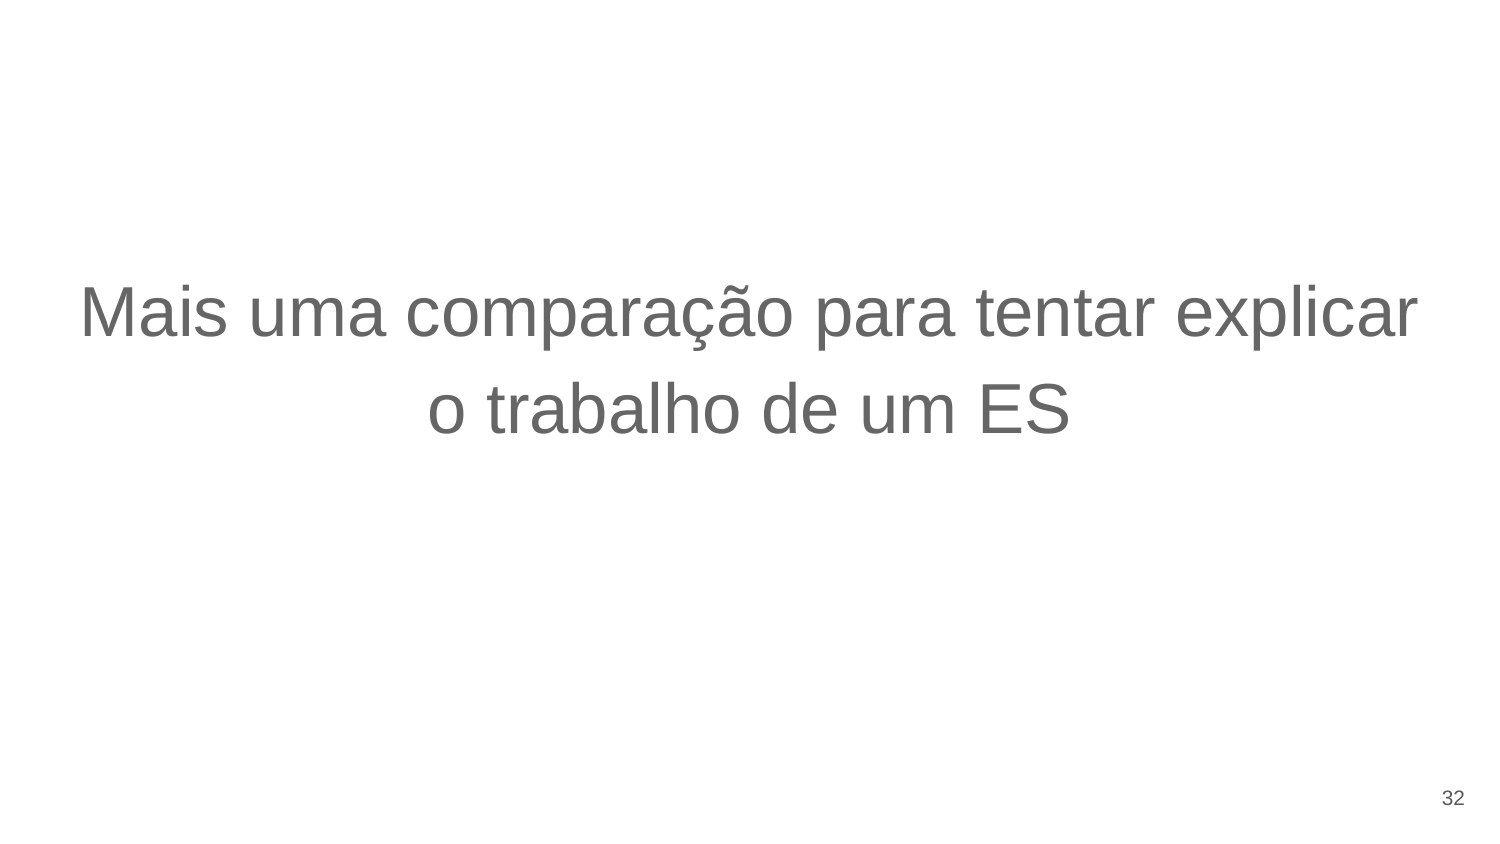

Mais uma comparação para tentar explicar o trabalho de um ES

32